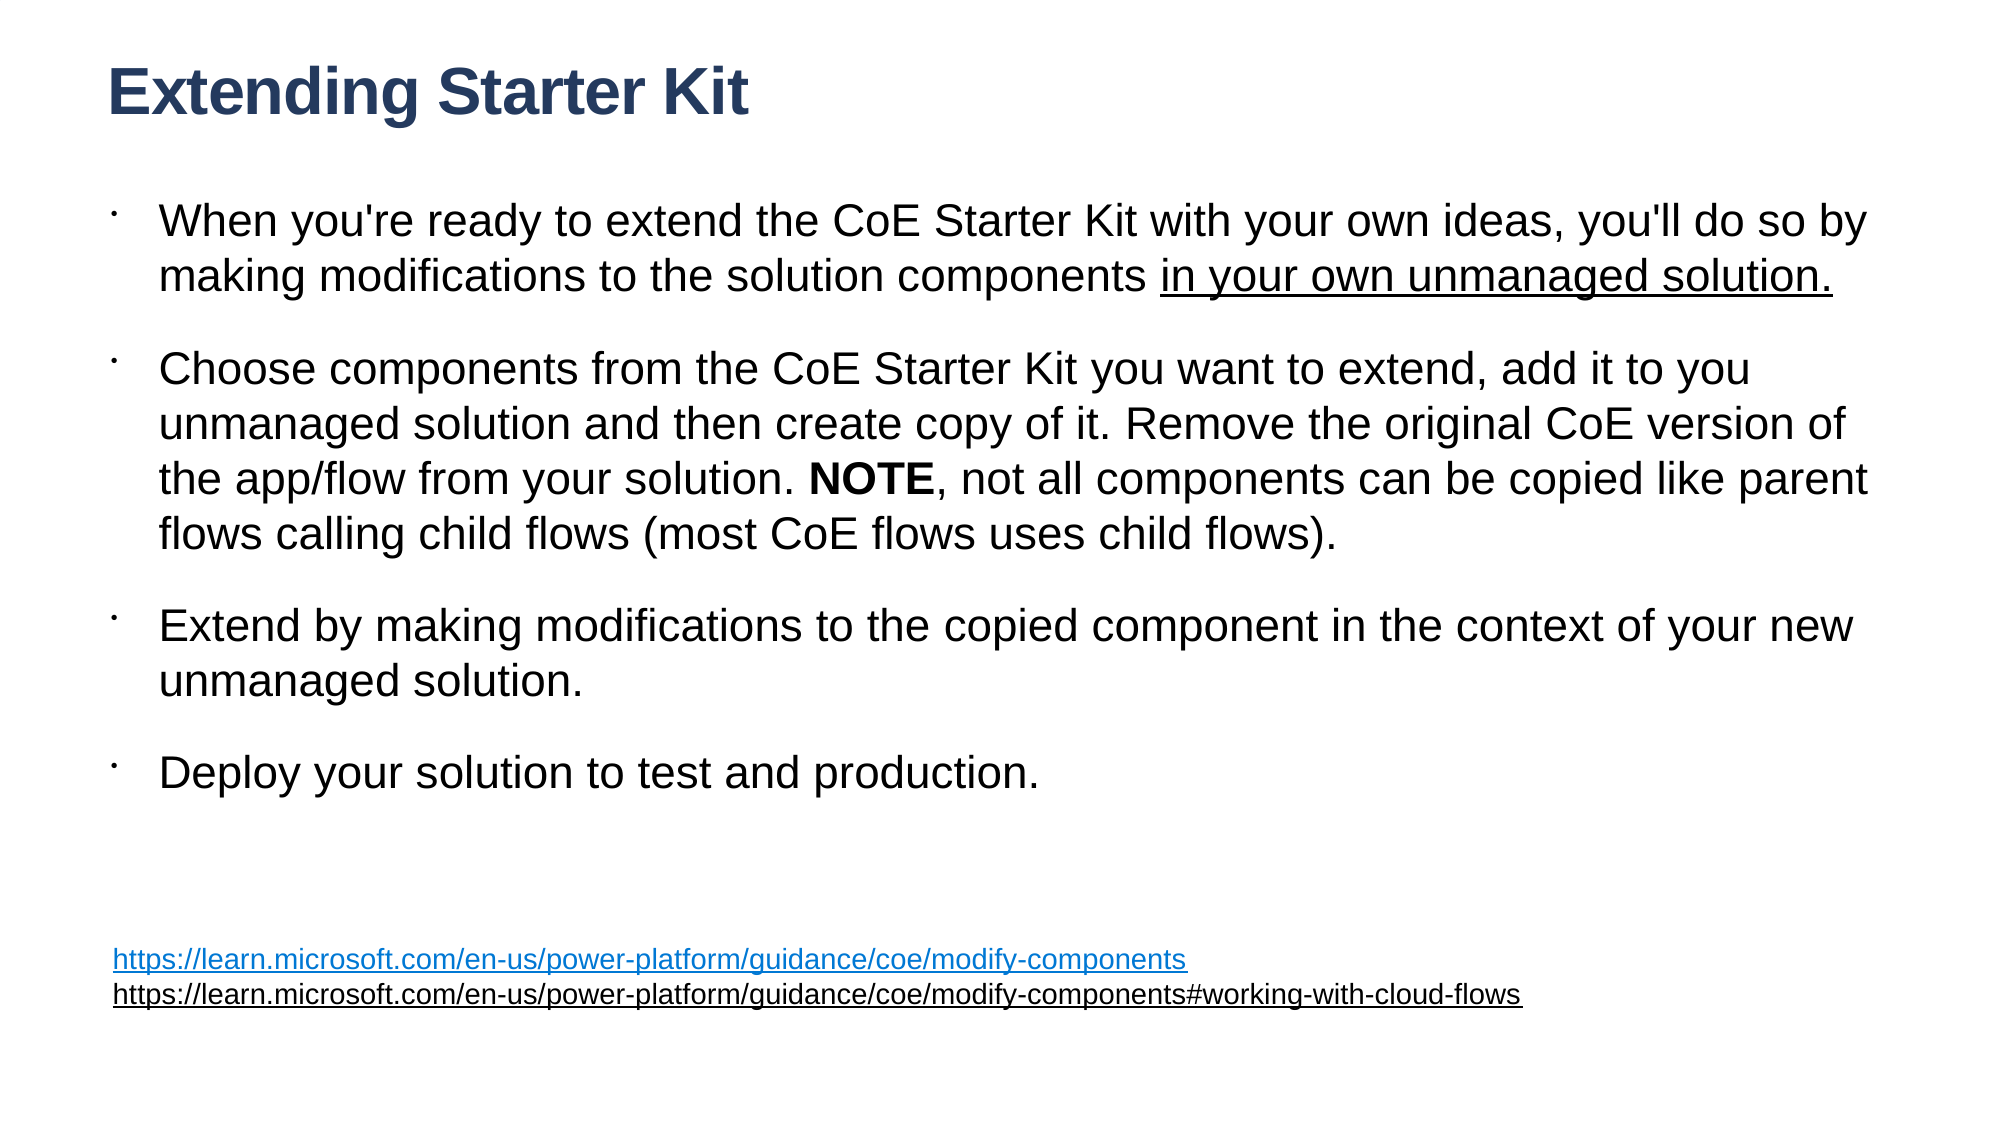

# Extending Starter Kit
When you're ready to extend the CoE Starter Kit with your own ideas, you'll do so by making modifications to the solution components in your own unmanaged solution.
Choose components from the CoE Starter Kit you want to extend, add it to you unmanaged solution and then create copy of it. Remove the original CoE version of the app/flow from your solution. NOTE, not all components can be copied like parent flows calling child flows (most CoE flows uses child flows).
Extend by making modifications to the copied component in the context of your new unmanaged solution.
Deploy your solution to test and production.
https://learn.microsoft.com/en-us/power-platform/guidance/coe/modify-components
https://learn.microsoft.com/en-us/power-platform/guidance/coe/modify-components#working-with-cloud-flows